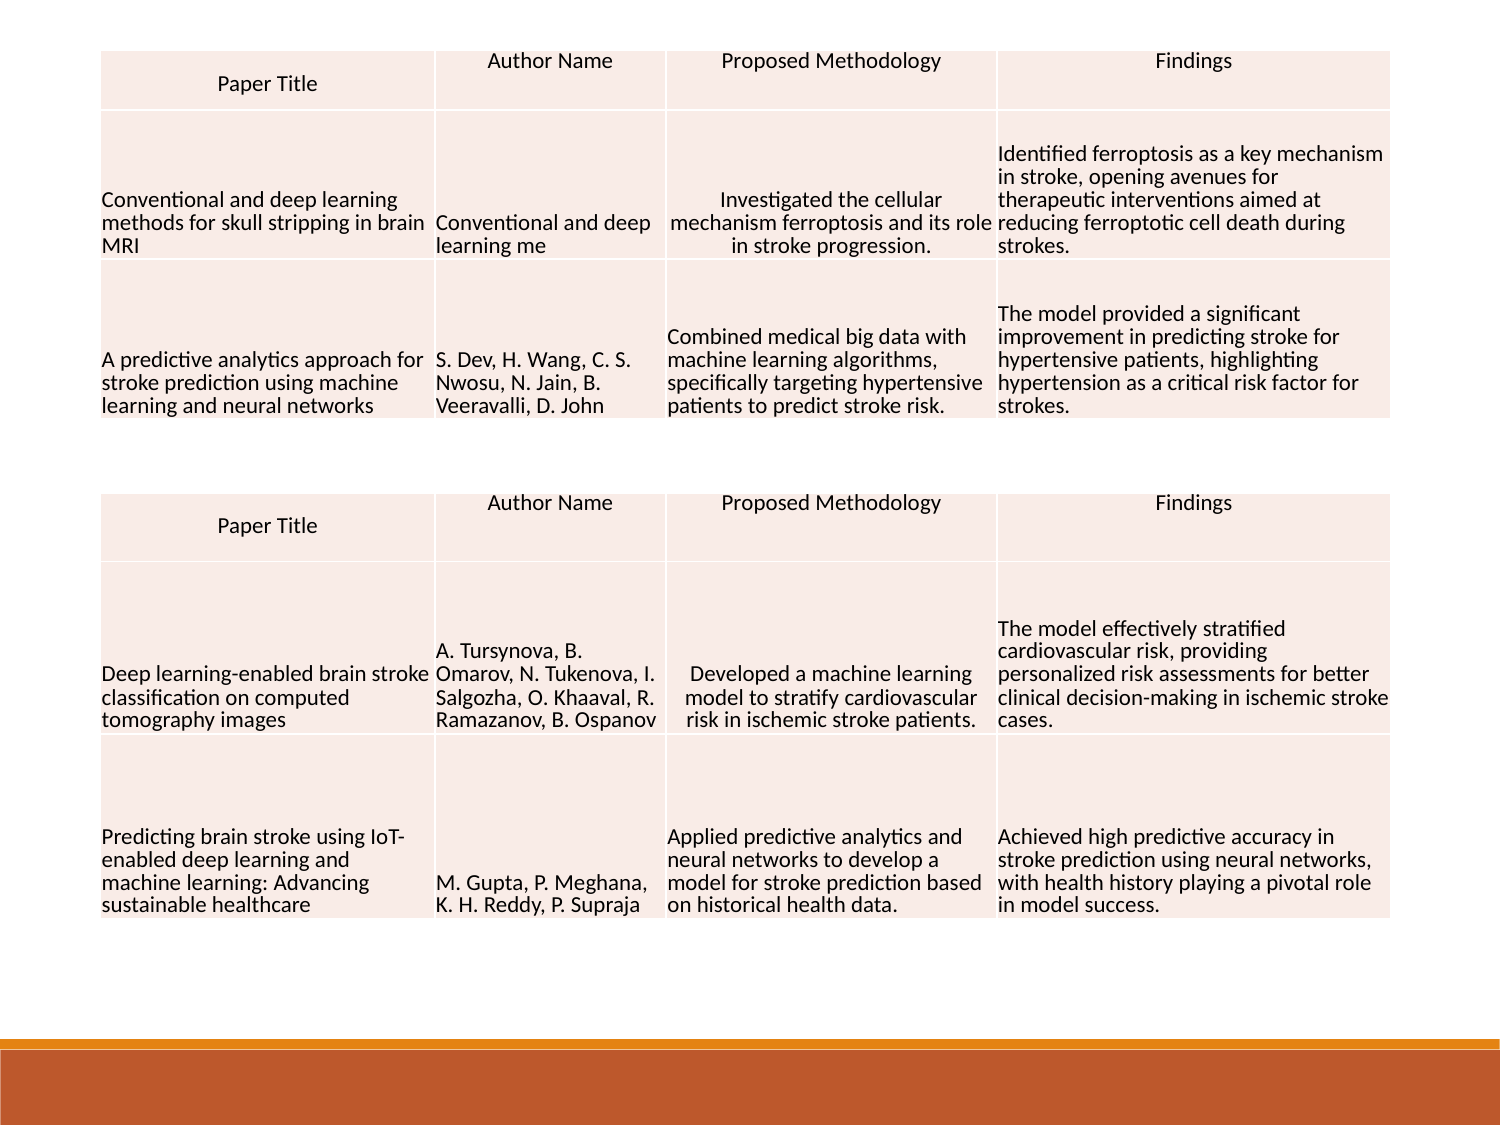

| Paper Title | Author Name | Proposed Methodology | Findings |
| --- | --- | --- | --- |
| Conventional and deep learning methods for skull stripping in brain MRI | Conventional and deep learning me | Investigated the cellular mechanism ferroptosis and its role in stroke progression. | Identified ferroptosis as a key mechanism in stroke, opening avenues for therapeutic interventions aimed at reducing ferroptotic cell death during strokes. |
| A predictive analytics approach for stroke prediction using machine learning and neural networks | S. Dev, H. Wang, C. S. Nwosu, N. Jain, B. Veeravalli, D. John | Combined medical big data with machine learning algorithms, specifically targeting hypertensive patients to predict stroke risk. | The model provided a significant improvement in predicting stroke for hypertensive patients, highlighting hypertension as a critical risk factor for strokes. |
| Paper Title | Author Name | Proposed Methodology | Findings |
| --- | --- | --- | --- |
| Deep learning-enabled brain stroke classification on computed tomography images | A. Tursynova, B. Omarov, N. Tukenova, I. Salgozha, O. Khaaval, R. Ramazanov, B. Ospanov | Developed a machine learning model to stratify cardiovascular risk in ischemic stroke patients. | The model effectively stratified cardiovascular risk, providing personalized risk assessments for better clinical decision-making in ischemic stroke cases. |
| Predicting brain stroke using IoT-enabled deep learning and machine learning: Advancing sustainable healthcare | M. Gupta, P. Meghana, K. H. Reddy, P. Supraja | Applied predictive analytics and neural networks to develop a model for stroke prediction based on historical health data. | Achieved high predictive accuracy in stroke prediction using neural networks, with health history playing a pivotal role in model success. |